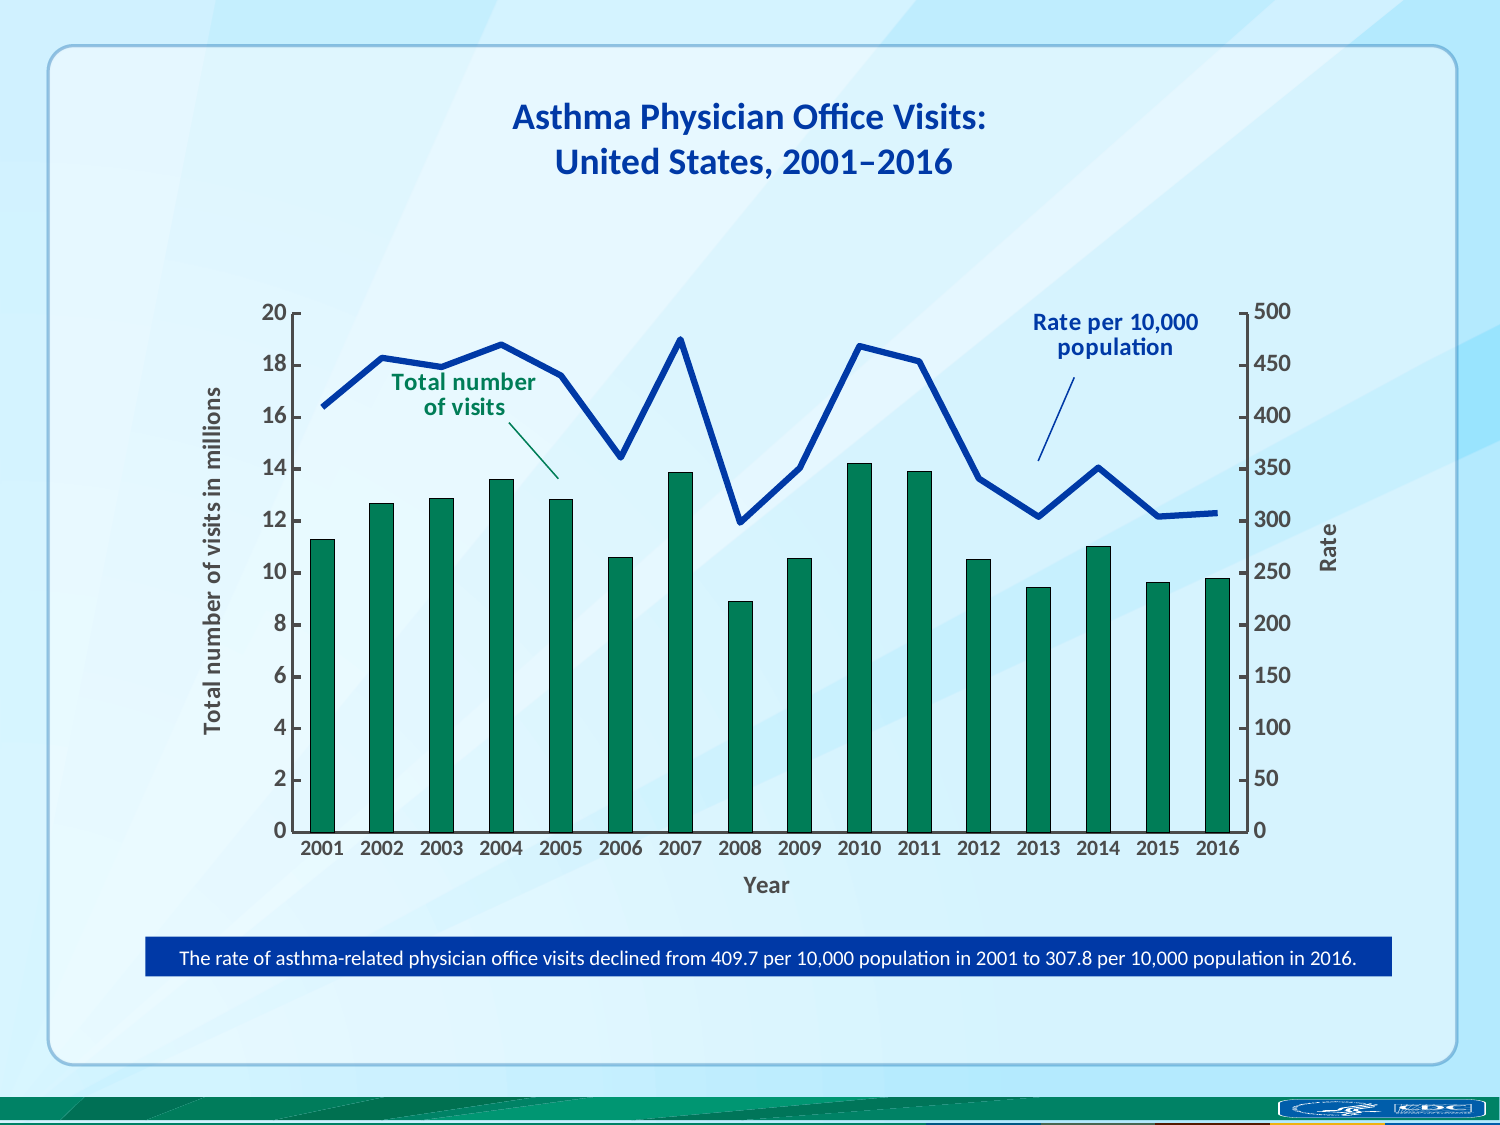

# Asthma Physician Office Visits: United States, 2001–2016

### Chart

| Category | Number |  | PBR |
|---|---|---|---|
| 2001 | 11.279952 | None | 409.7 |
| 2002 | 12.69217 | None | 457.4 |
| 2003 | 12.855 | None | 448.5 |
| 2004 | 13.607 | None | 470.2 |
| 2005 | 12.822927 | None | 440.3 |
| 2006 | 10.59 | None | 361.3 |
| 2007 | 13.872 | None | 475.3 |
| 2008 | 8.908 | None | 298.6 |
| 2009 | 10.564209 | None | 351.2 |
| 2010 | 14.232 | None | 468.74 |
| 2011 | 13.908 | None | 454.0 |
| 2012 | 10.529 | None | 341.1 |
| 2013 | 9.45858003 | None | 304.2 |
| 2014 | 11.0289418 | None | 351.6 |
| 2015 | 9.62855563 | None | 304.4 |
| 2016 | 9.78935 | None | 307.8 |
The rate of asthma-related physician office visits declined from 409.7 per 10,000 population in 2001 to 307.8 per 10,000 population in 2016.